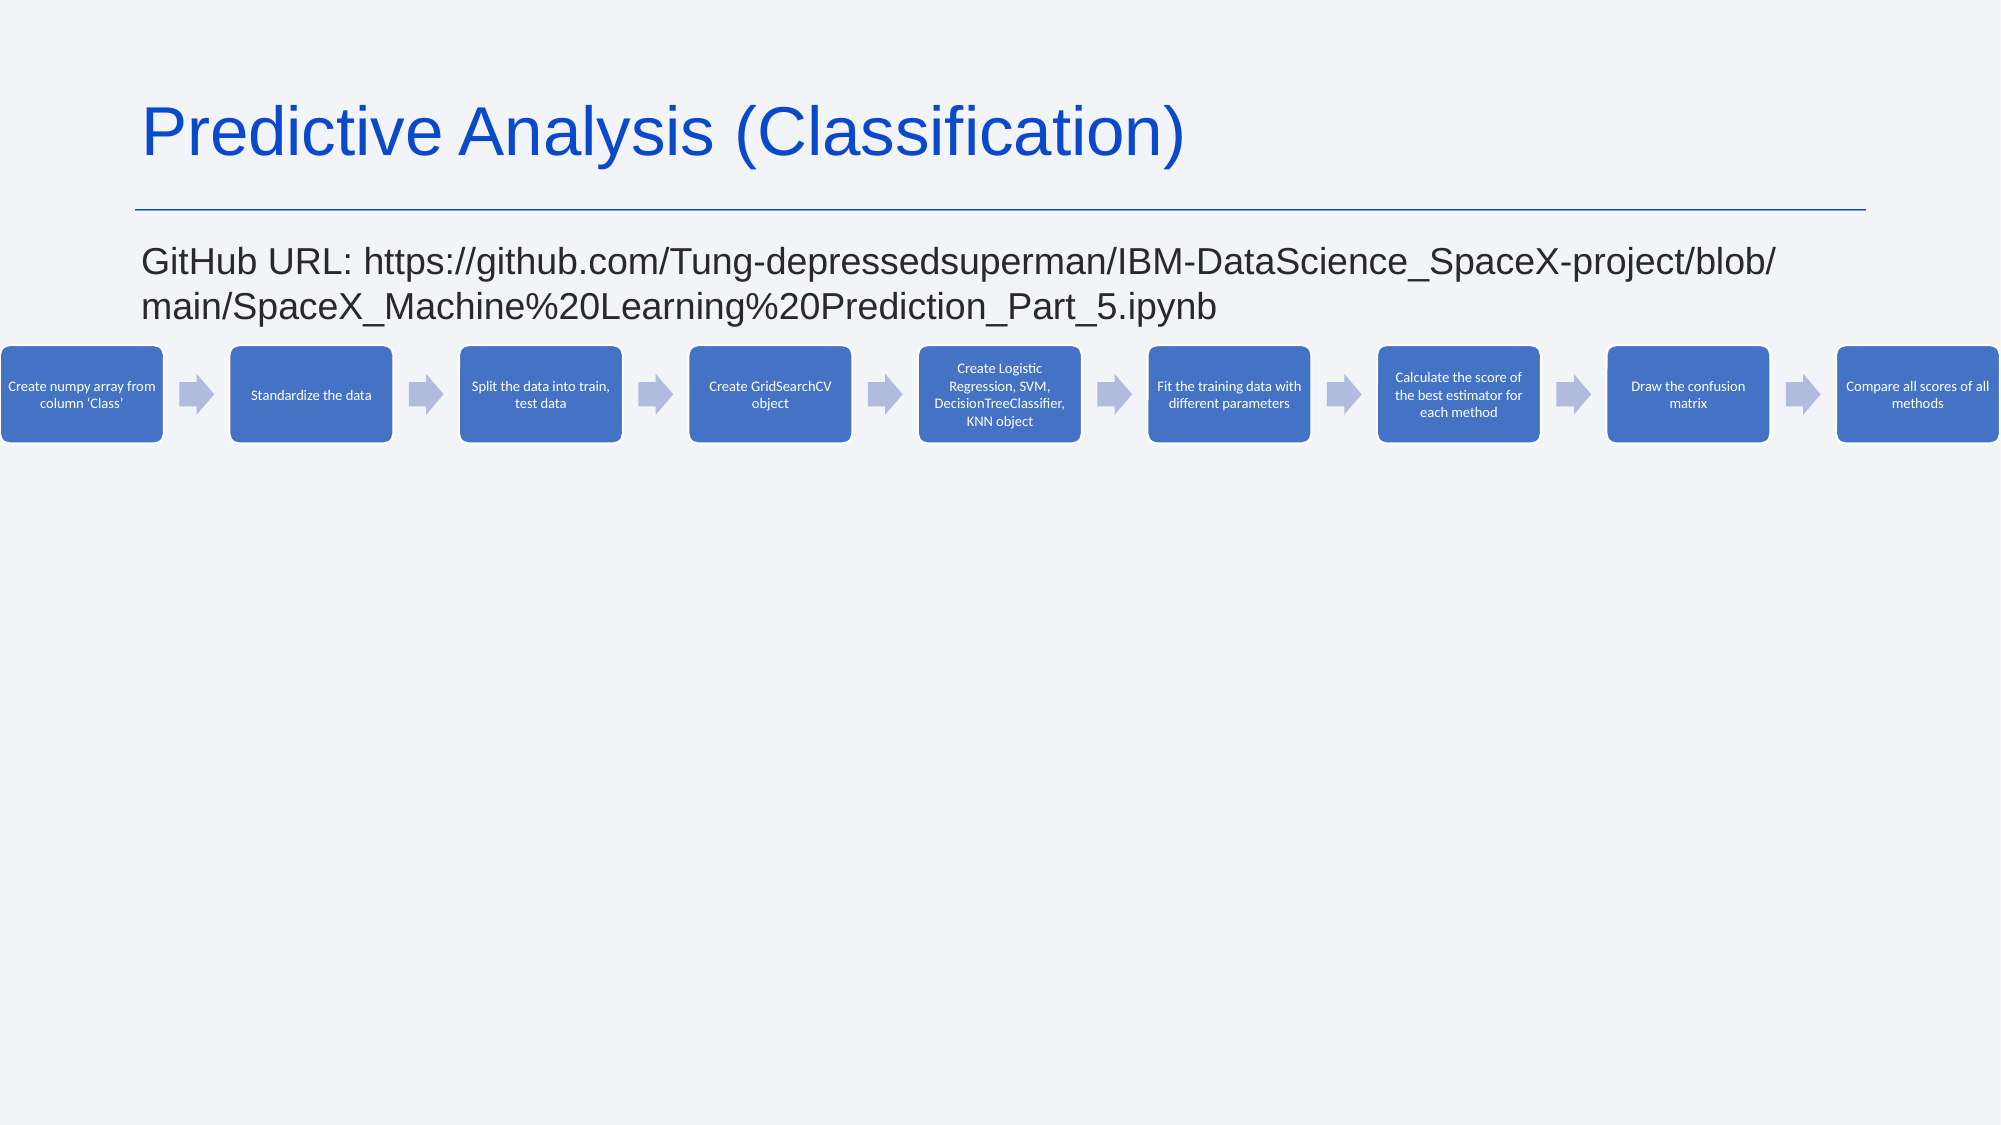

Predictive Analysis (Classification)
GitHub URL: https://github.com/Tung-depressedsuperman/IBM-DataScience_SpaceX-project/blob/main/SpaceX_Machine%20Learning%20Prediction_Part_5.ipynb

Create numpy array from column ‘Class’

Standardize the data

Split the data into train, test data

Create GridSearchCV object

Create Logistic Regression, SVM, DecisionTreeClassifier, KNN object

Fit the training data with different parameters

Calculate the score of the best estimator for each method

Draw the confusion matrix

Compare all scores of all methods
15